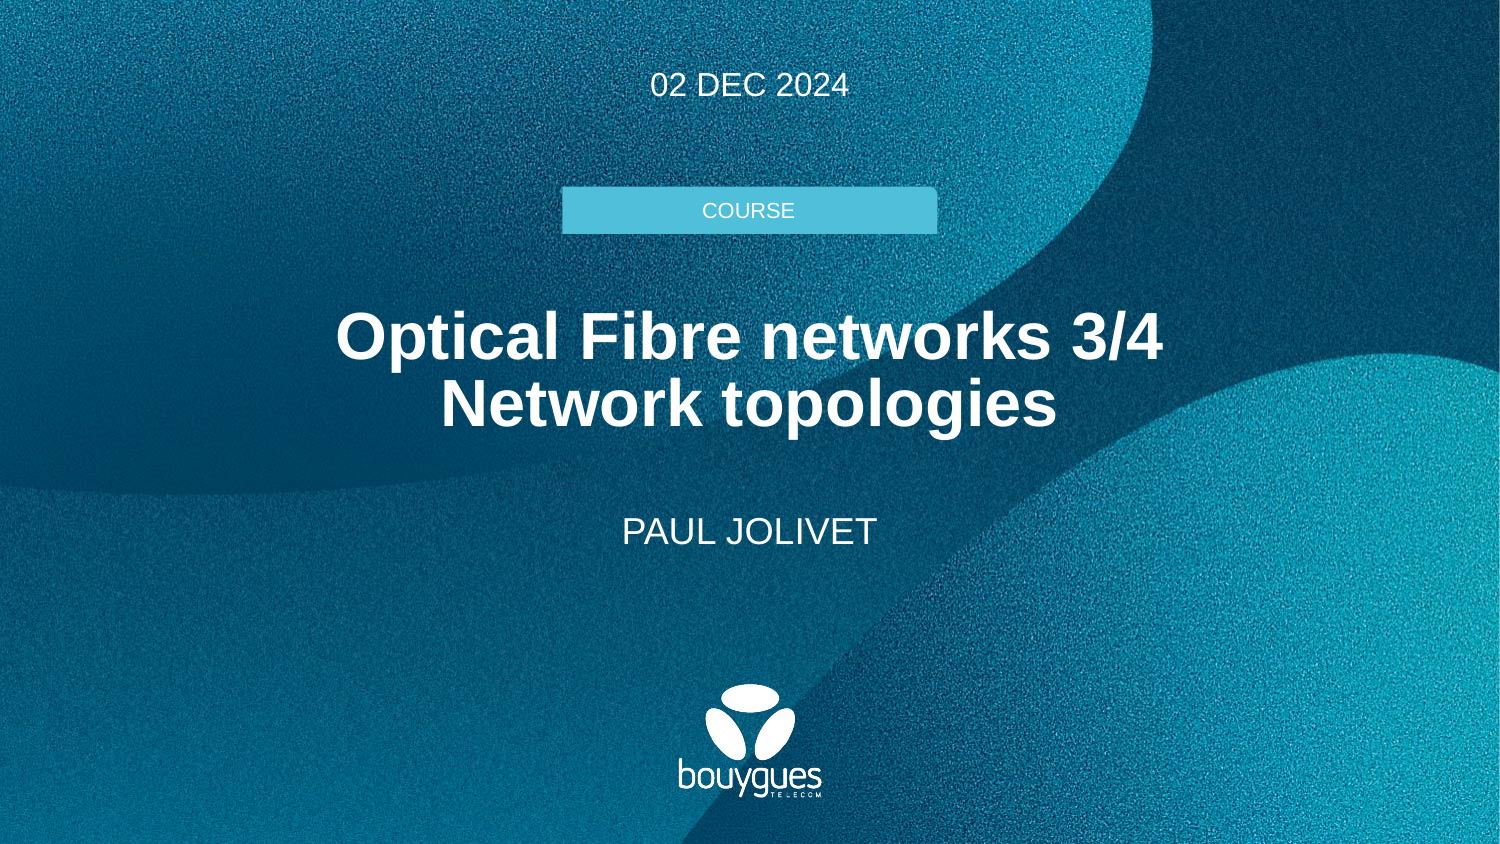

émetteur
02 dec 2024
# Optical Fibre networks 3/4 Network topologies
Paul JOLIVET

Personnaliser le bas de page avec le menu "Insertion / En-tête et pied de page"
1